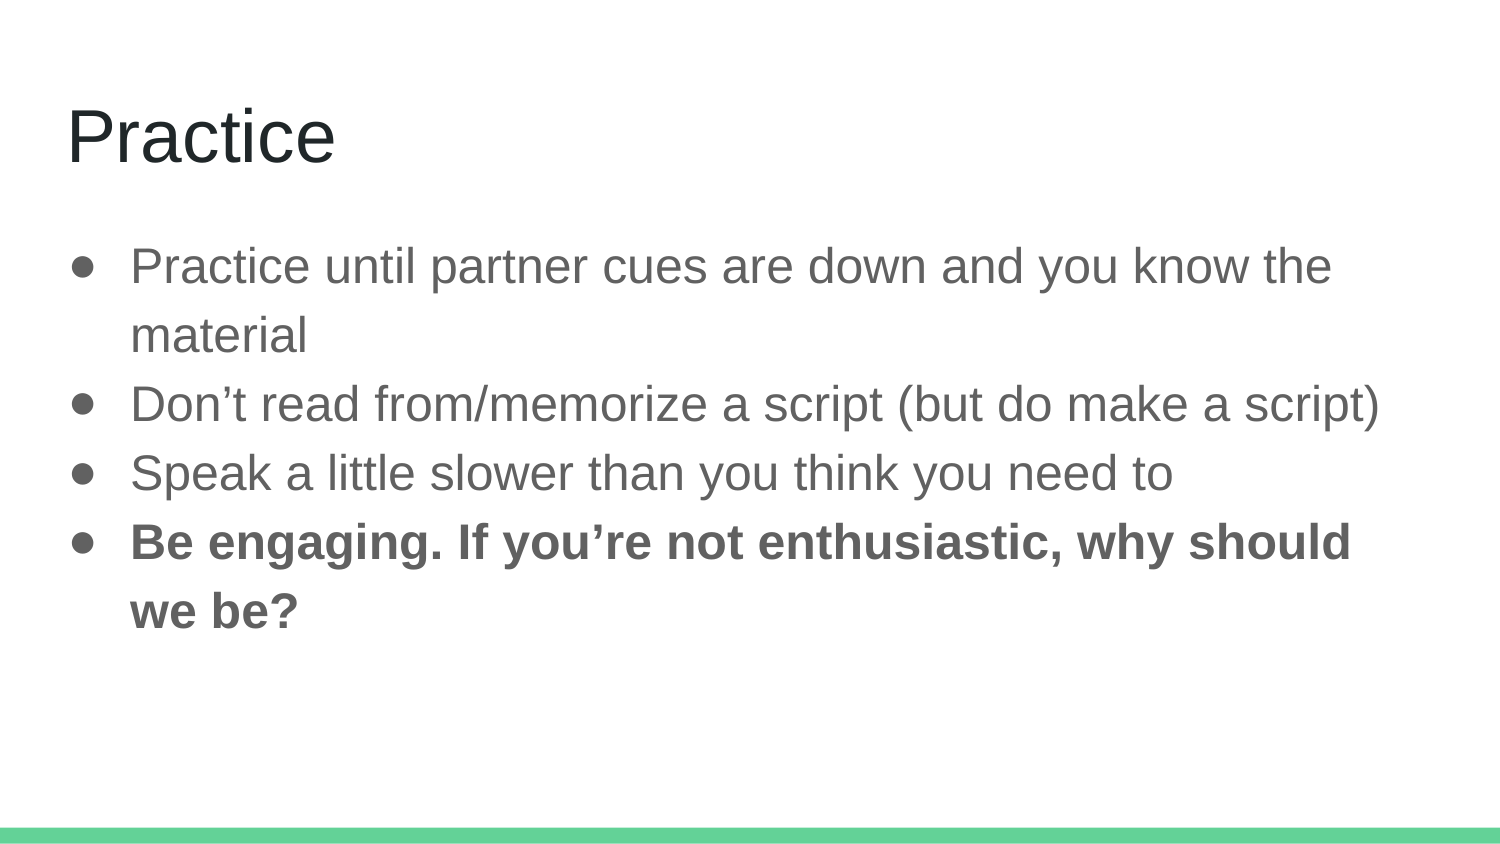

# Practice
Practice until partner cues are down and you know the material
Don’t read from/memorize a script (but do make a script)
Speak a little slower than you think you need to
Be engaging. If you’re not enthusiastic, why should we be?